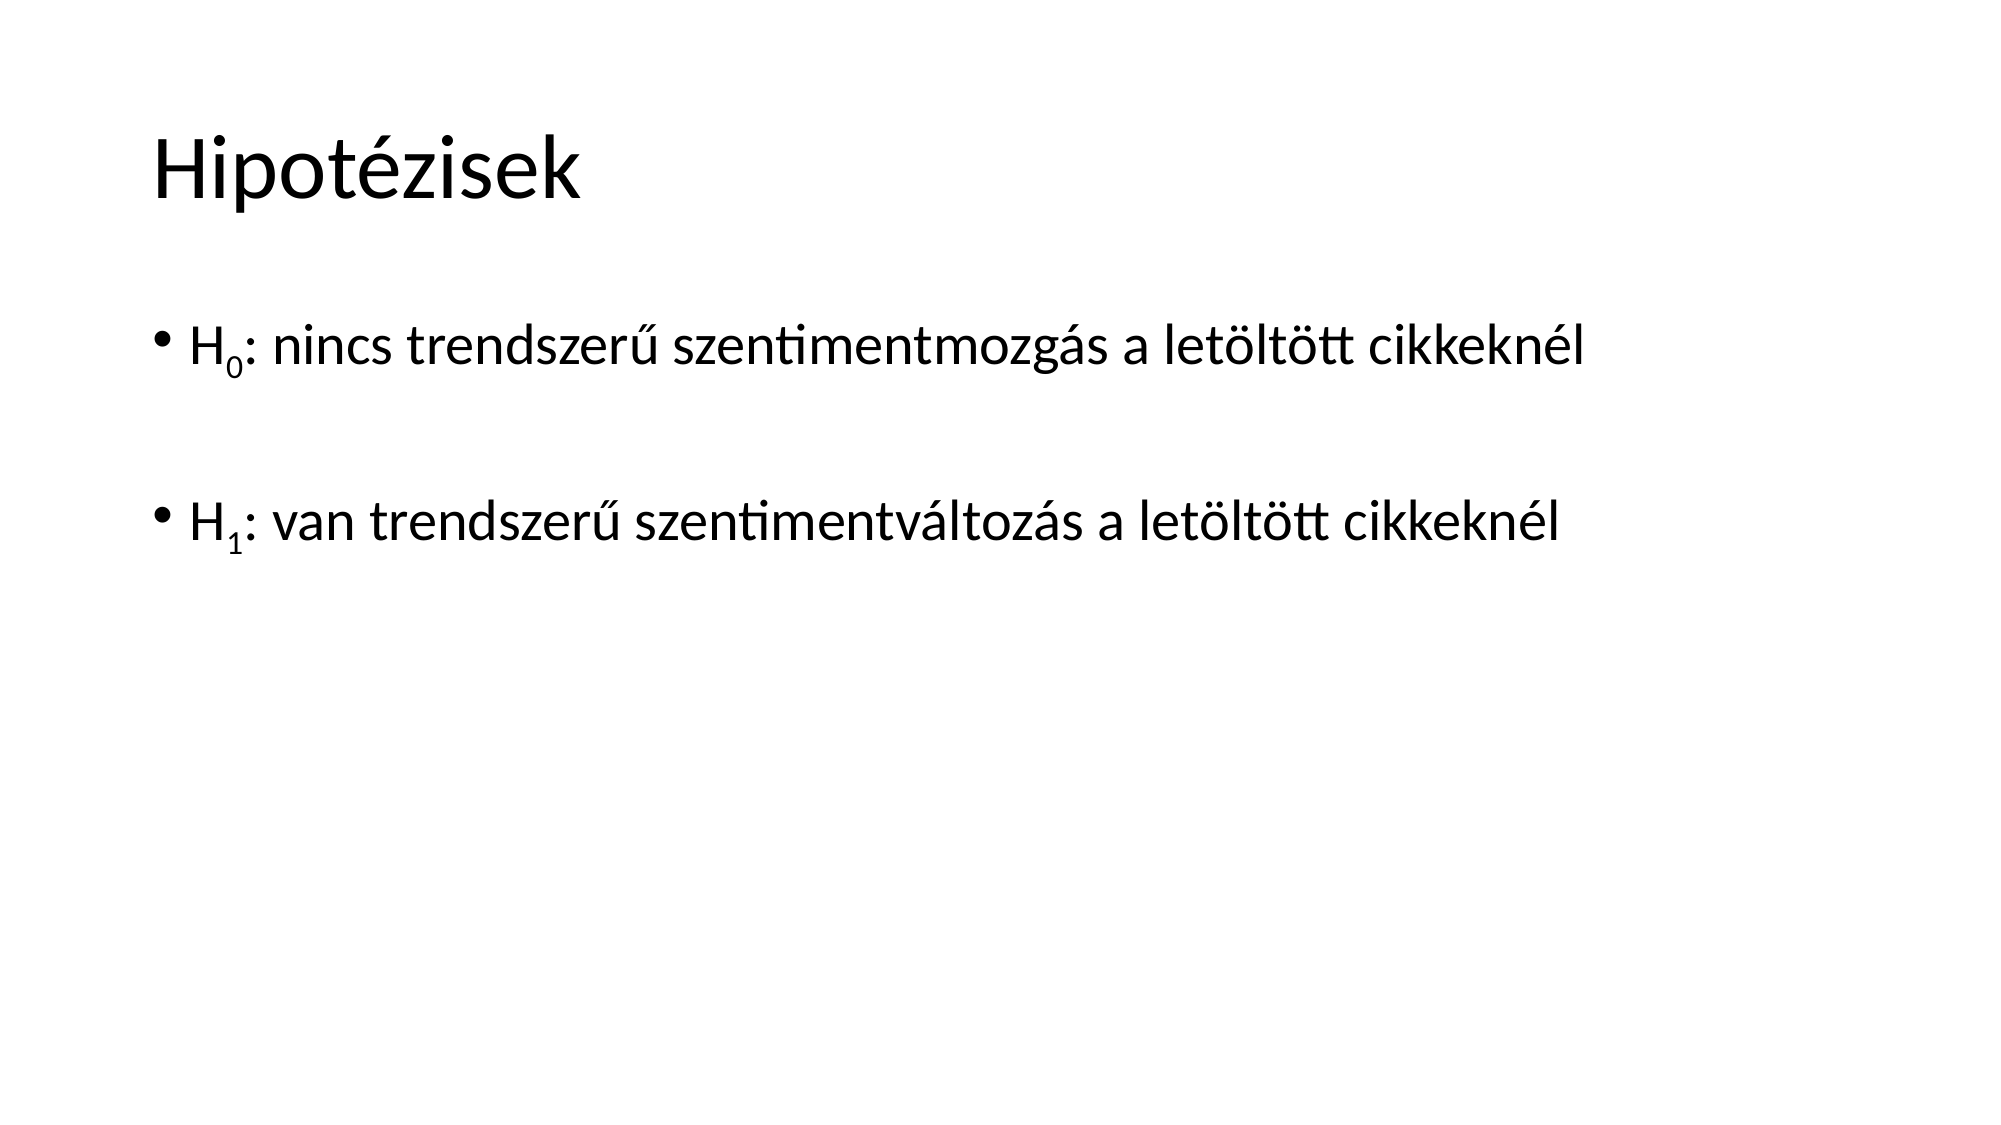

# Hipotézisek
H0: nincs trendszerű szentimentmozgás a letöltött cikkeknél

H1: van trendszerű szentimentváltozás a letöltött cikkeknél